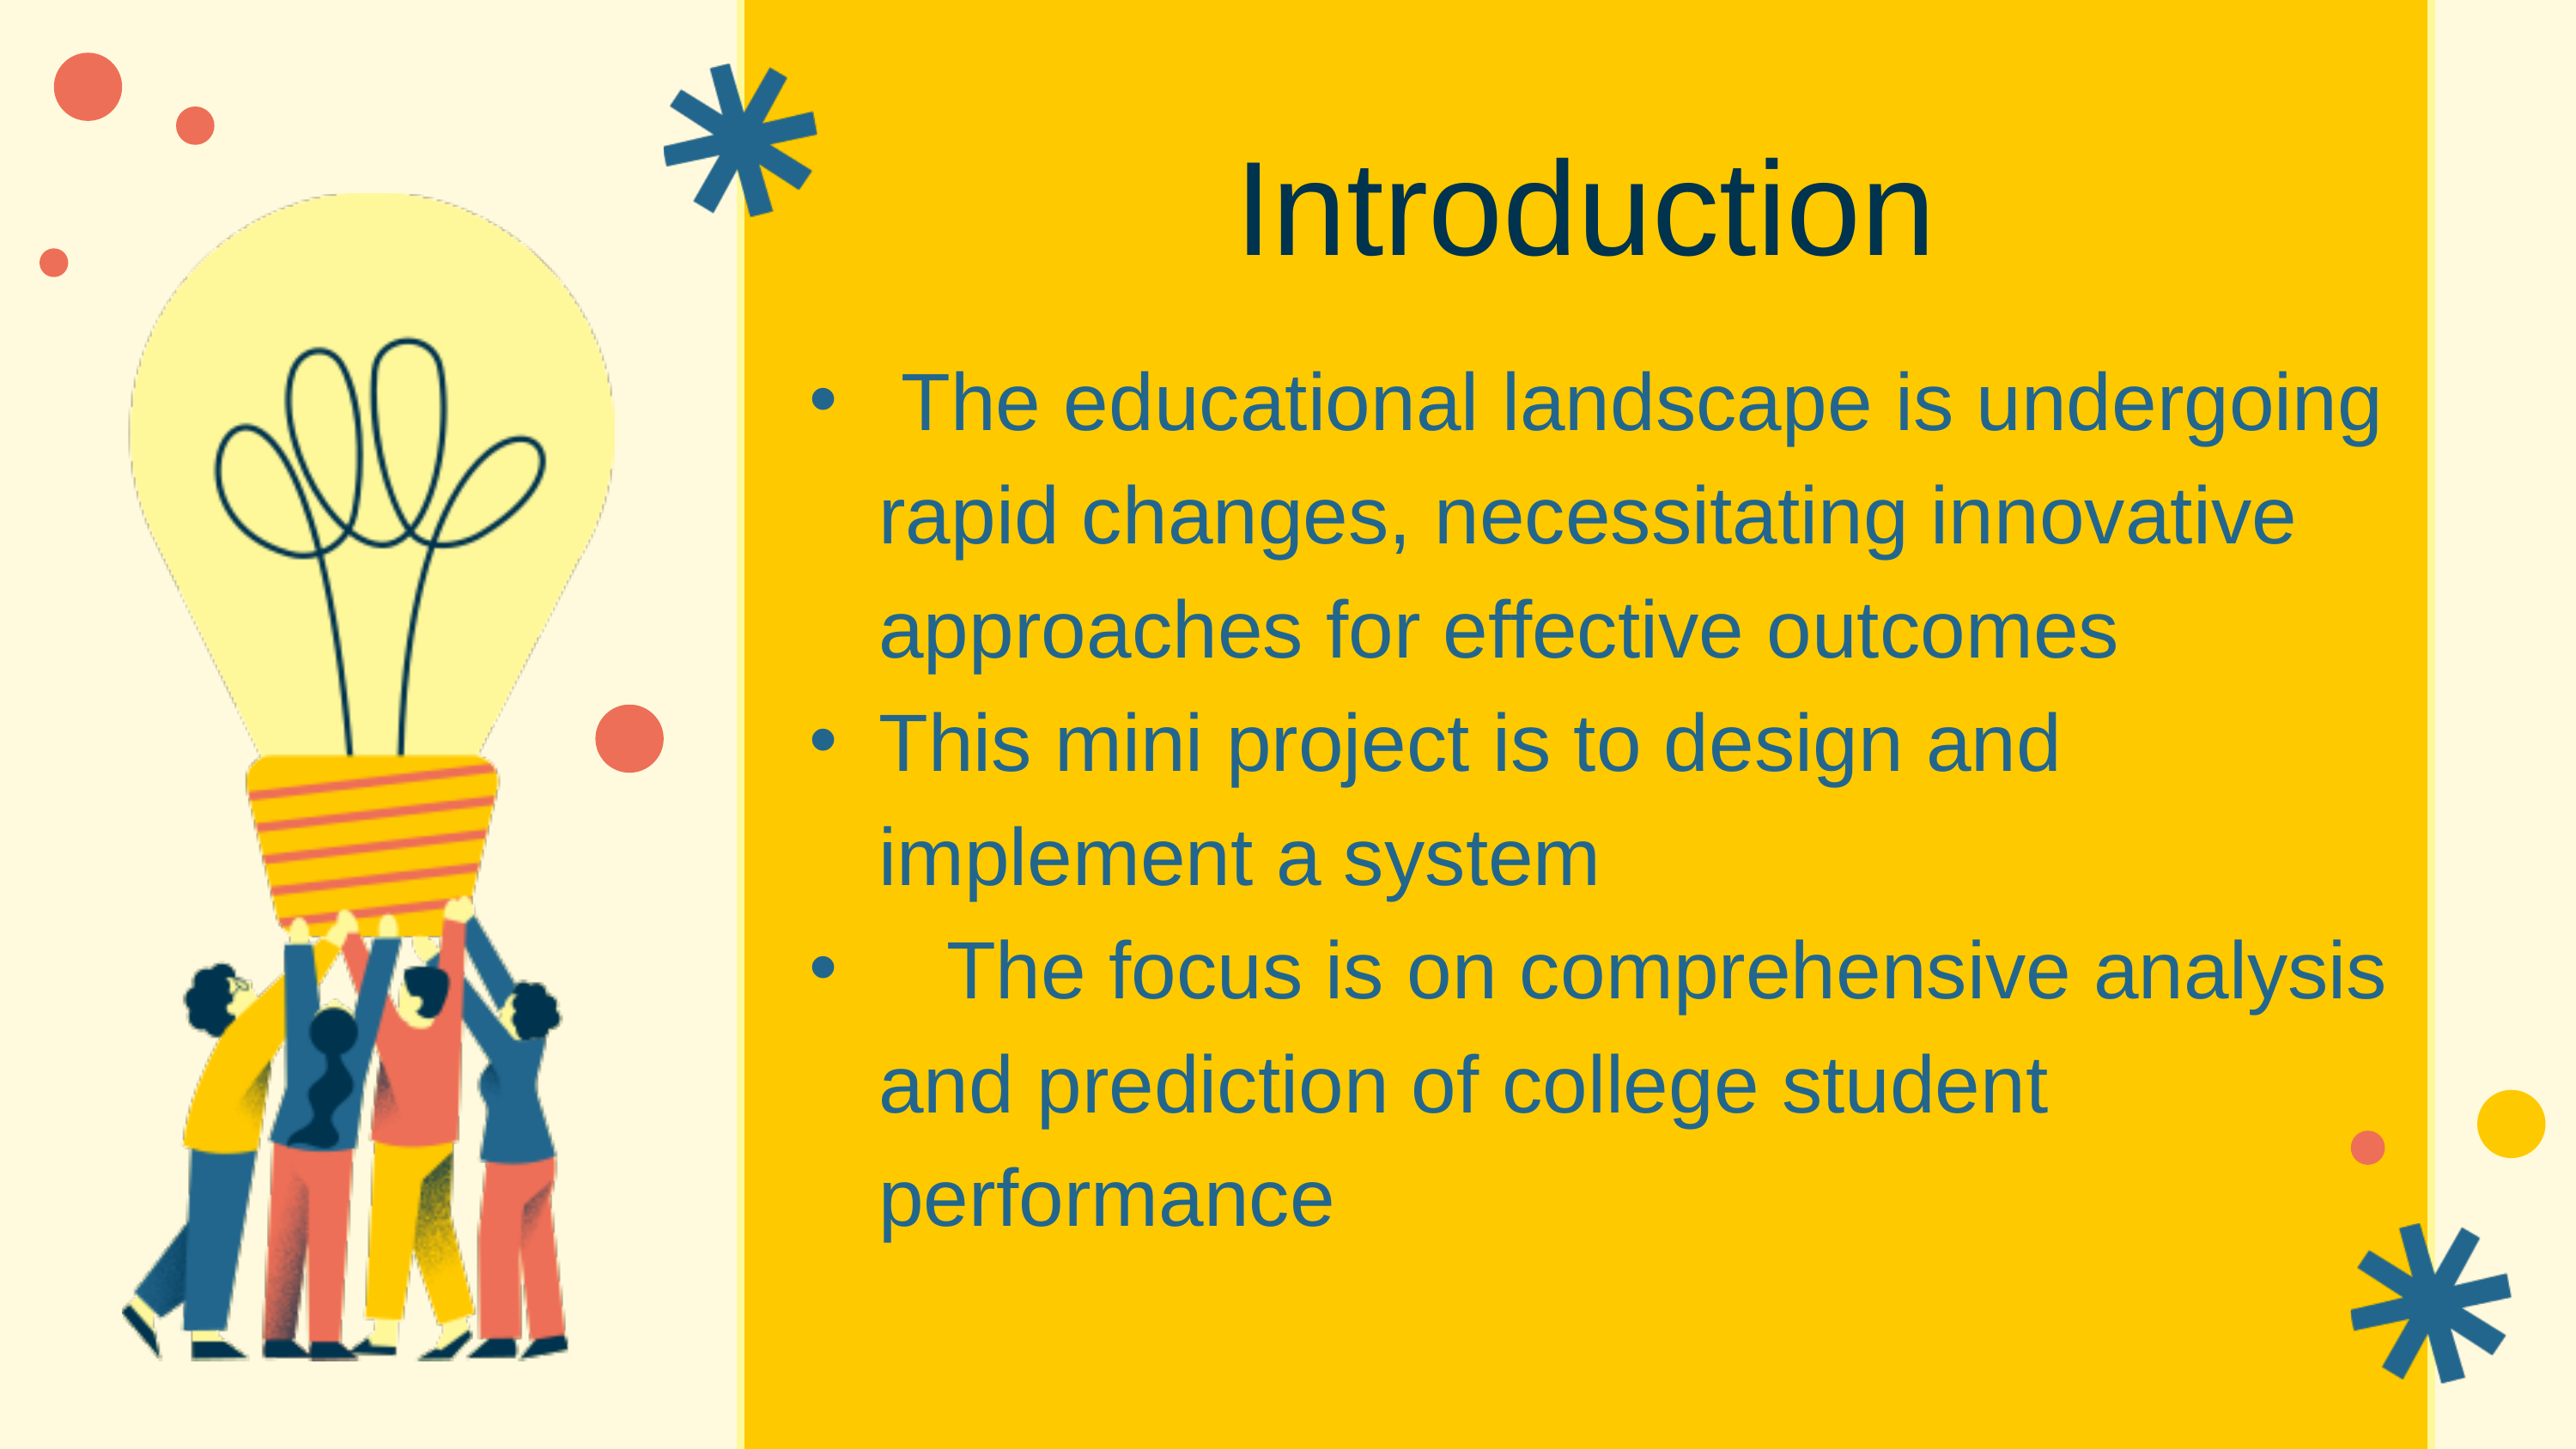

Introduction

 The educational landscape is undergoing rapid changes, necessitating innovative approaches for effective outcomes
This mini project is to design and implement a system
   The focus is on comprehensive analysis and prediction of college student performance